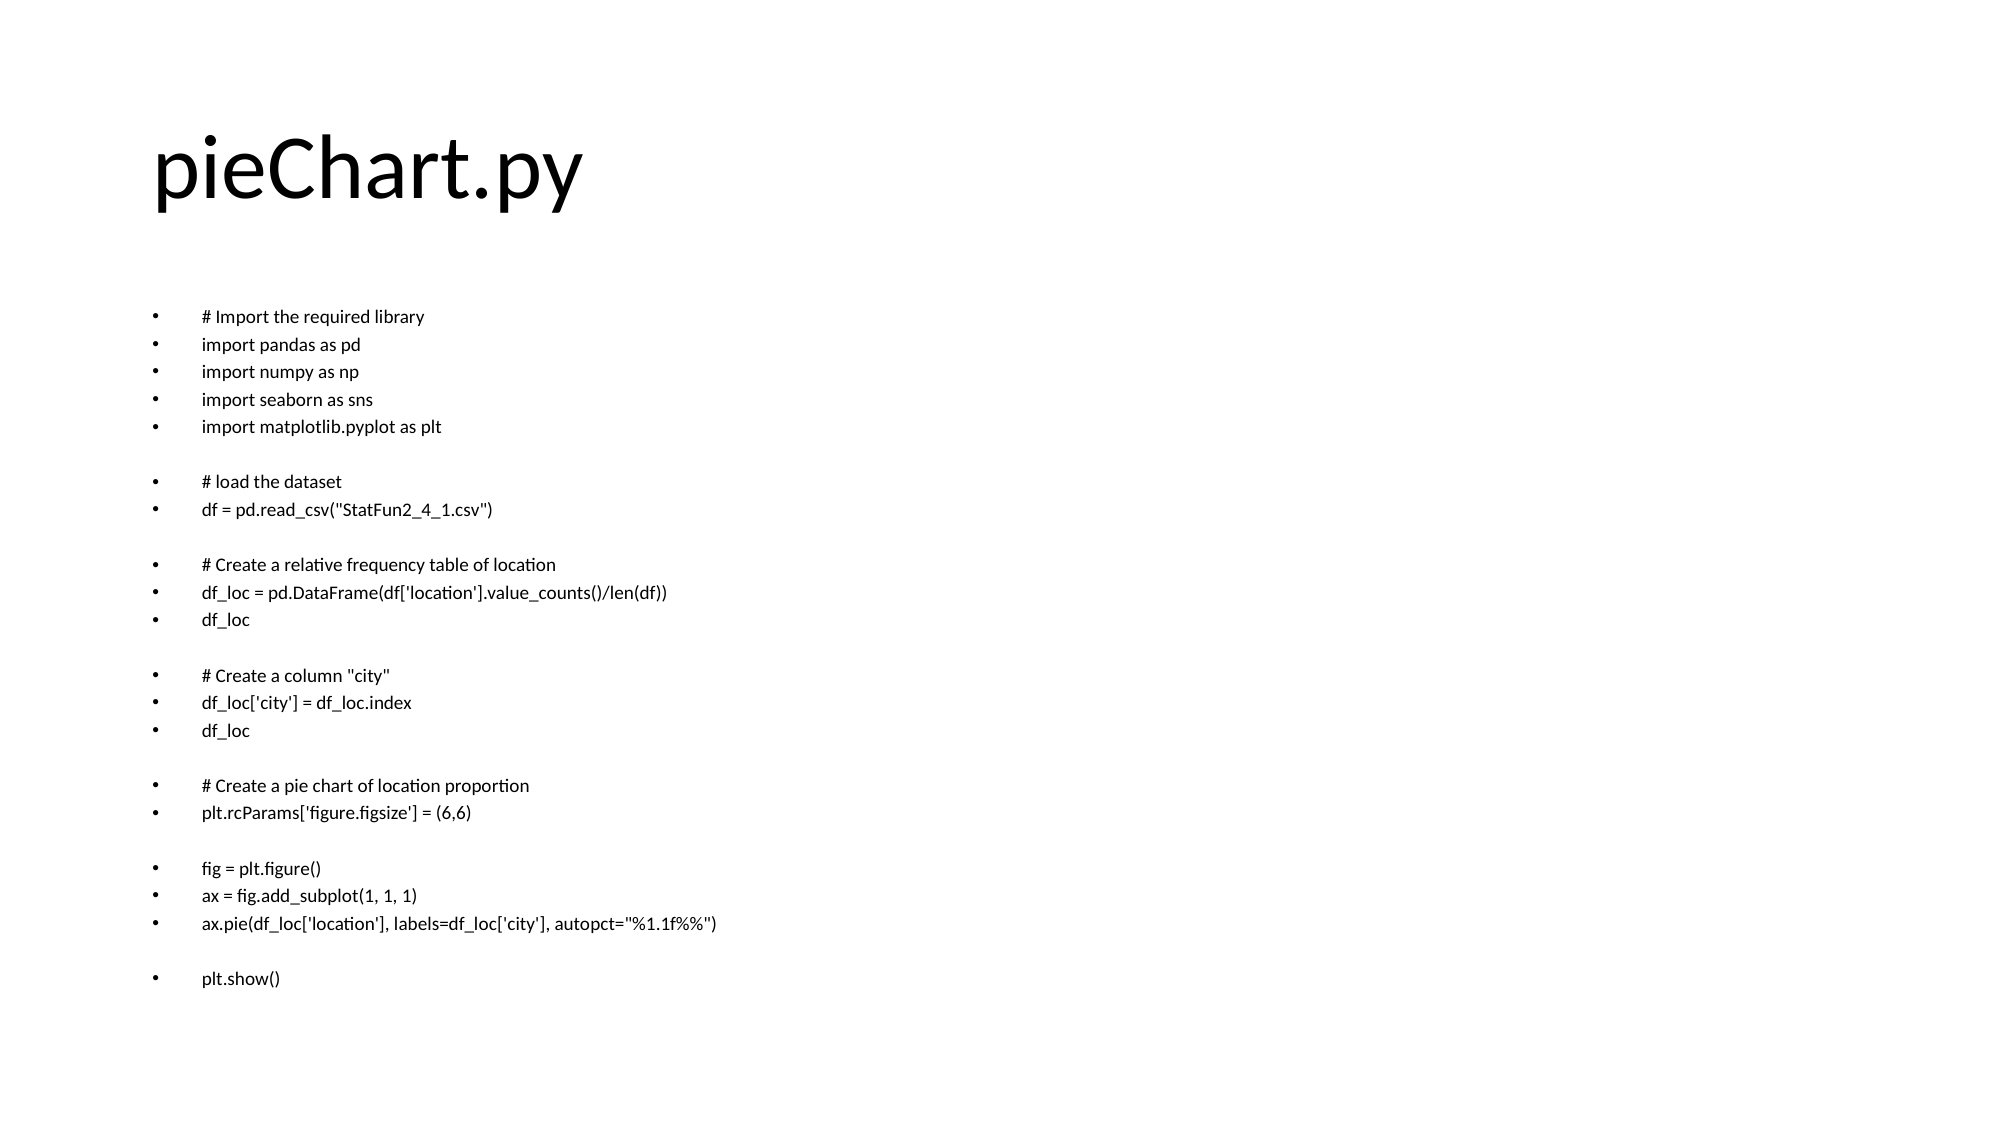

# pieChart.py
# Import the required library
import pandas as pd
import numpy as np
import seaborn as sns
import matplotlib.pyplot as plt

# load the dataset
df = pd.read_csv("StatFun2_4_1.csv")

# Create a relative frequency table of location
df_loc = pd.DataFrame(df['location'].value_counts()/len(df))
df_loc

# Create a column "city"
df_loc['city'] = df_loc.index
df_loc

# Create a pie chart of location proportion
plt.rcParams['figure.figsize'] = (6,6)

fig = plt.figure()
ax = fig.add_subplot(1, 1, 1)
ax.pie(df_loc['location'], labels=df_loc['city'], autopct="%1.1f%%")

plt.show()